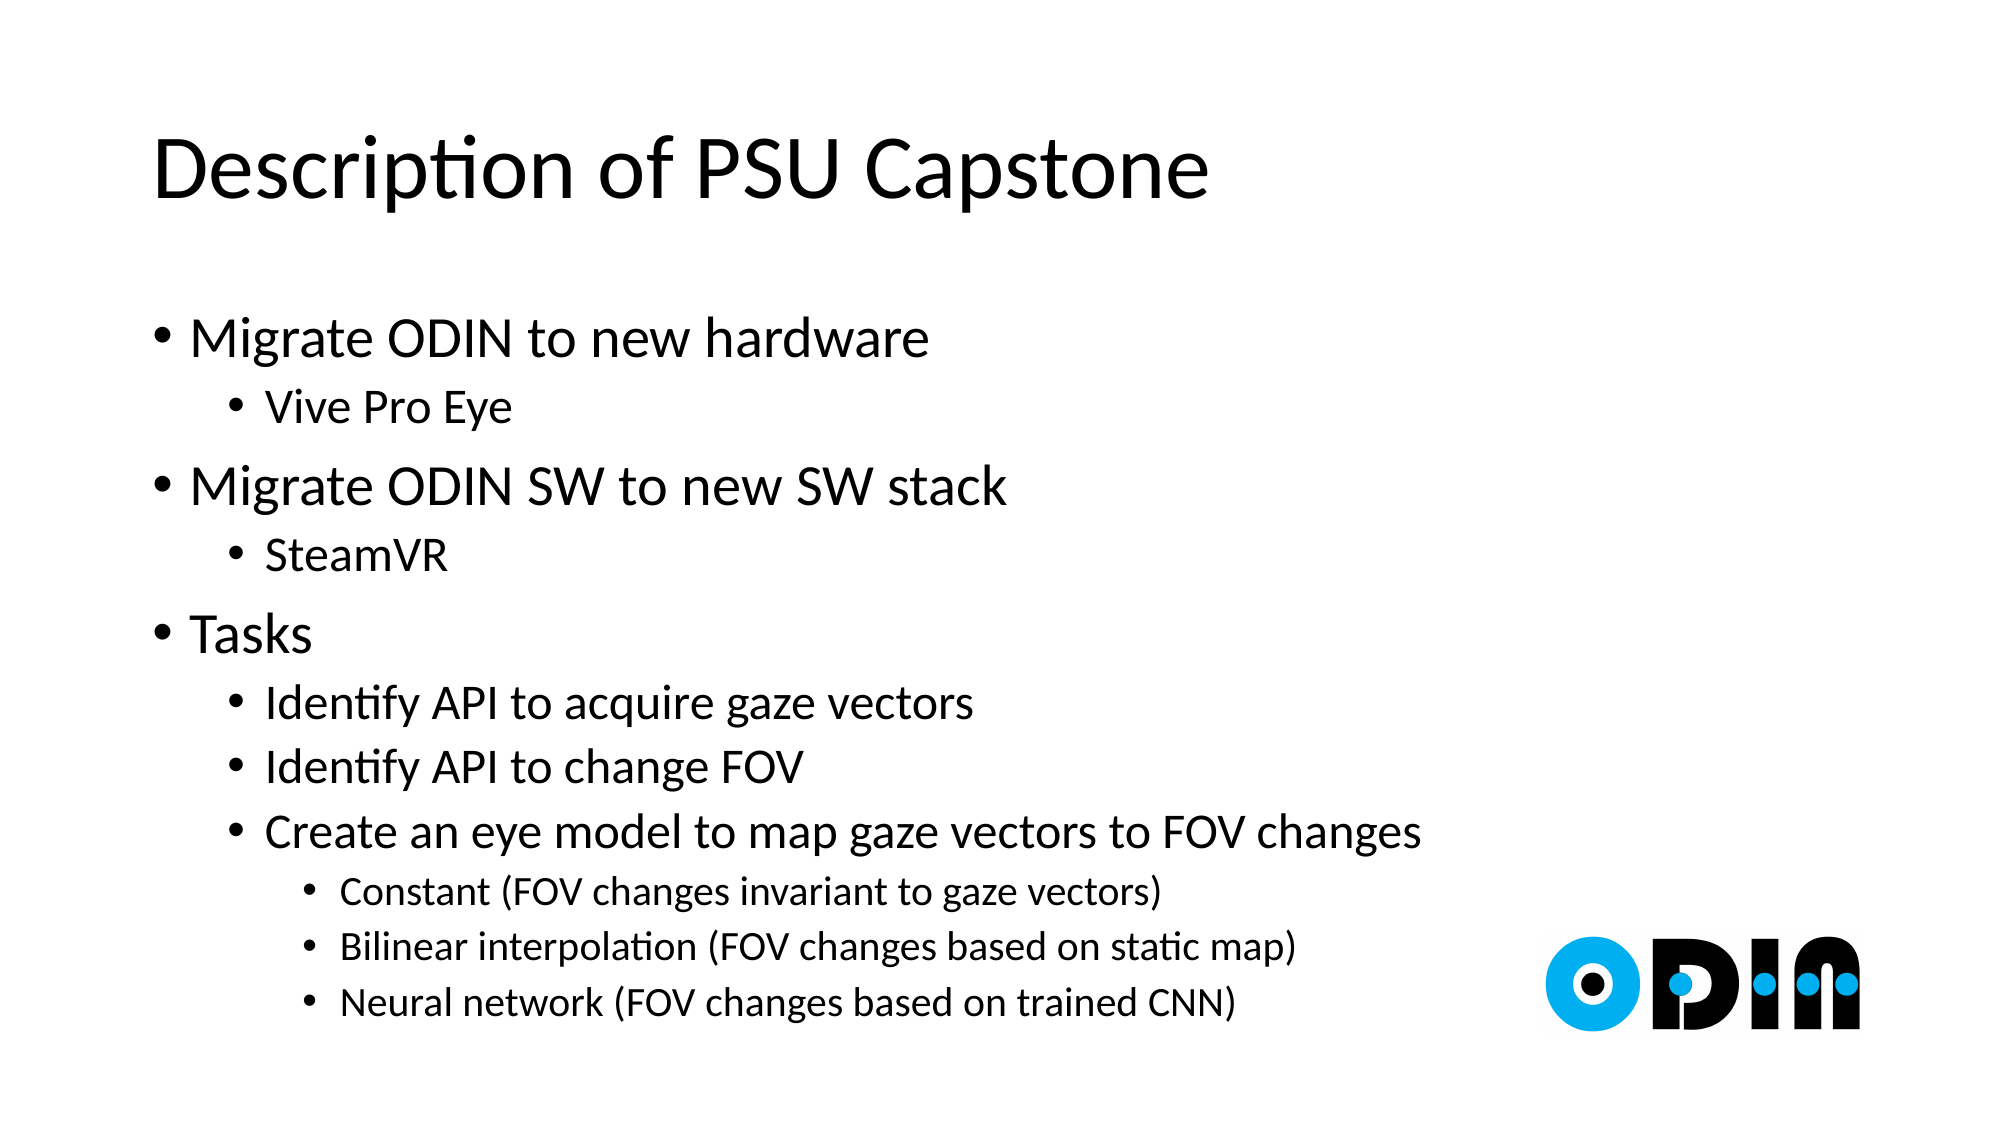

# Description of PSU Capstone
Migrate ODIN to new hardware
Vive Pro Eye
Migrate ODIN SW to new SW stack
SteamVR
Tasks
Identify API to acquire gaze vectors
Identify API to change FOV
Create an eye model to map gaze vectors to FOV changes
Constant (FOV changes invariant to gaze vectors)
Bilinear interpolation (FOV changes based on static map)
Neural network (FOV changes based on trained CNN)